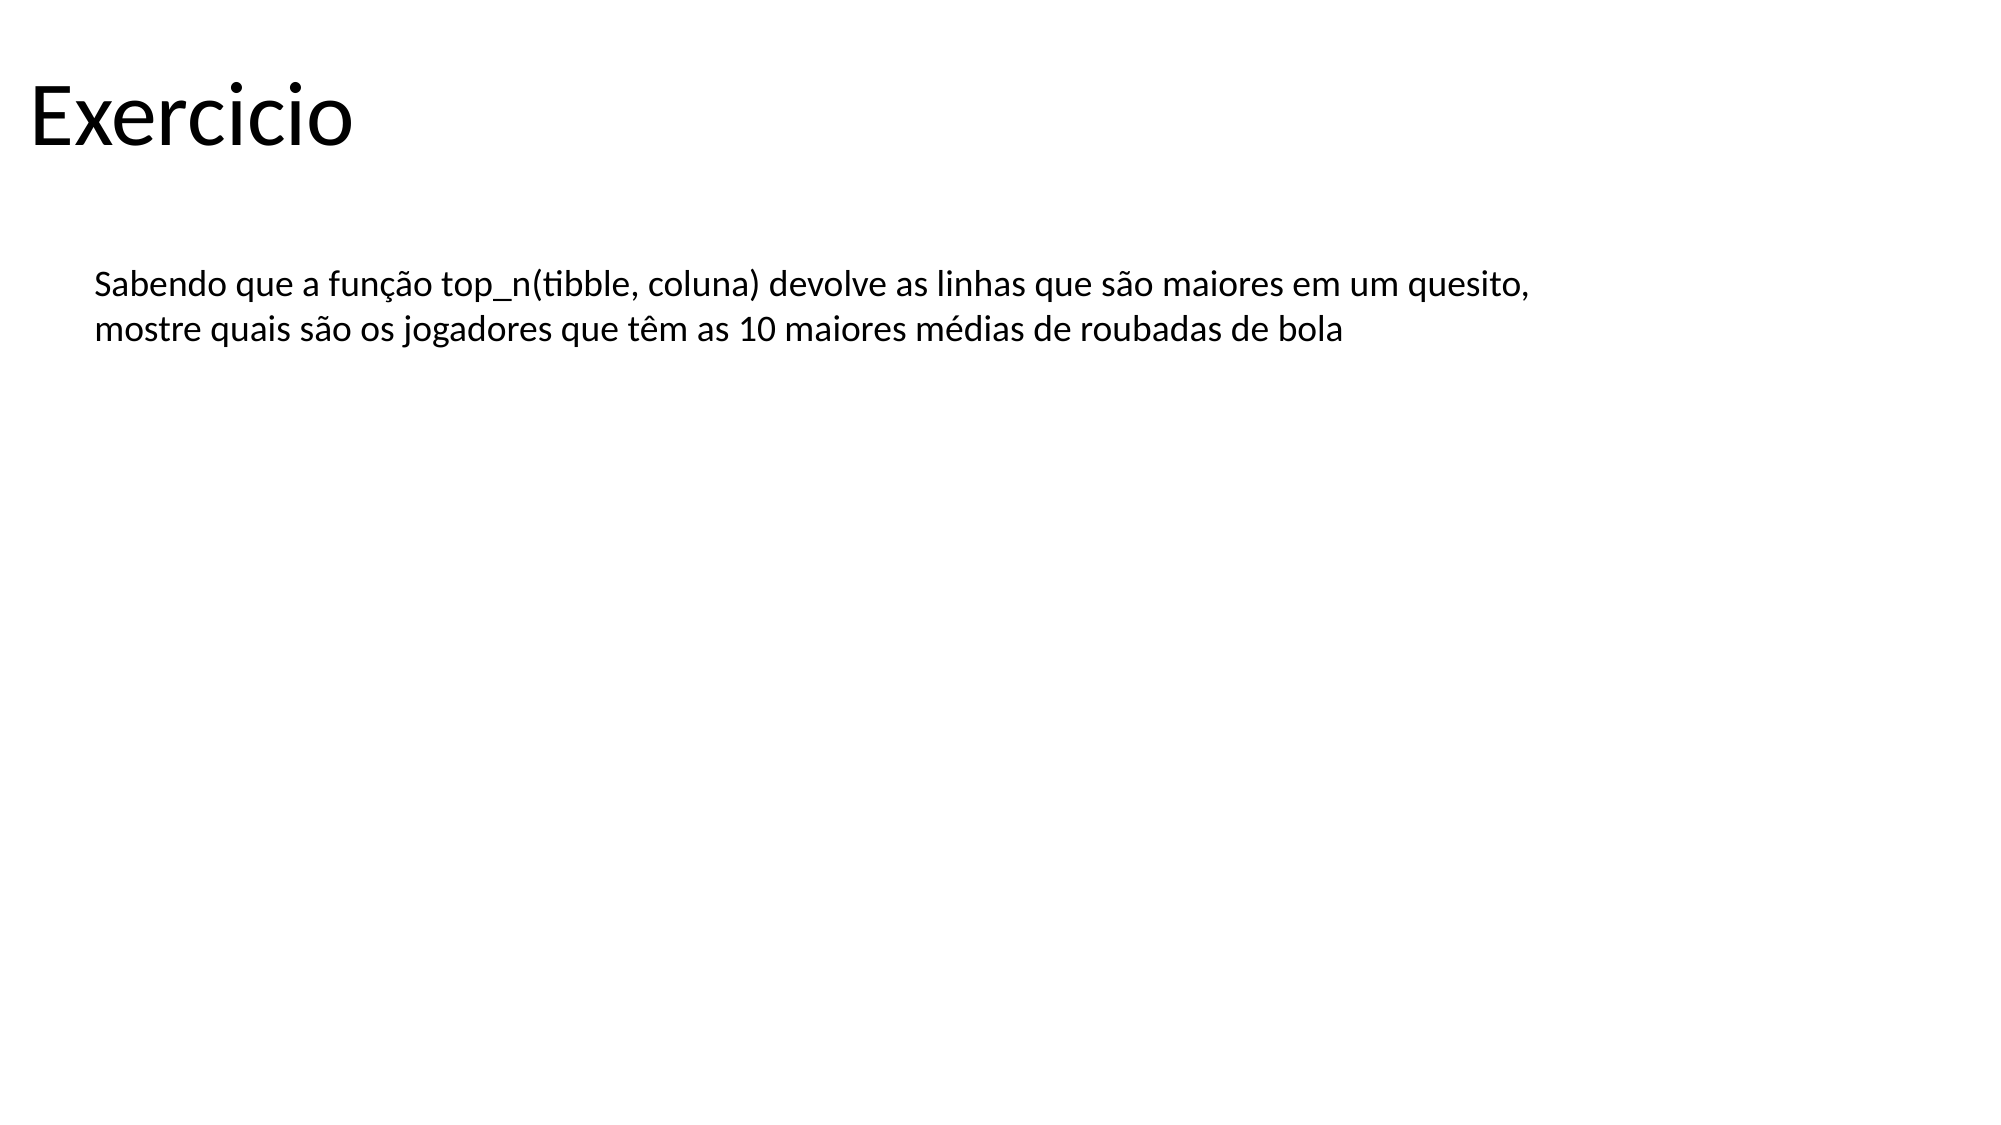

# Exercicio

Sabendo que a função top_n(tibble, coluna) devolve as linhas que são maiores em um quesito, mostre quais são os jogadores que têm as 10 maiores médias de roubadas de bola